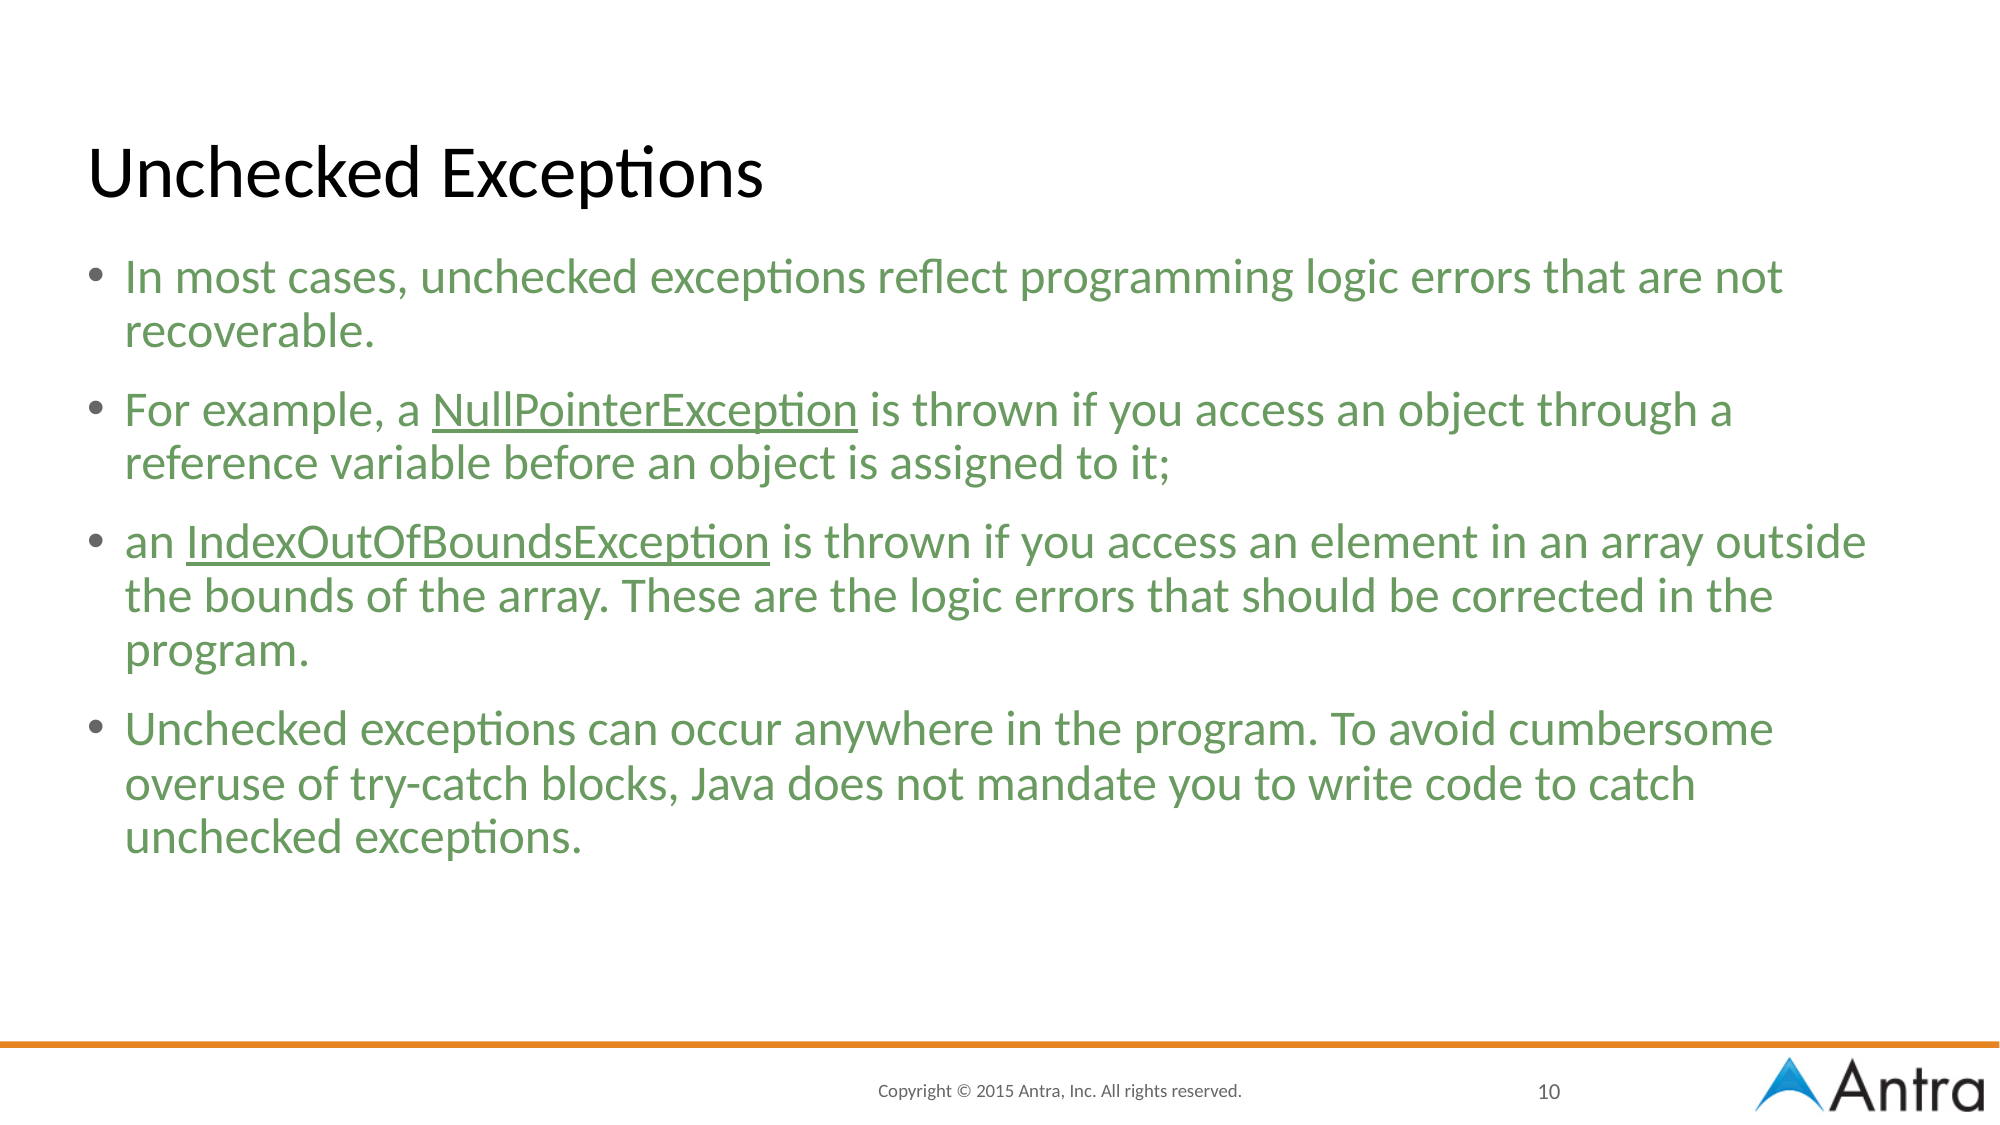

# Unchecked Exceptions
In most cases, unchecked exceptions reflect programming logic errors that are not recoverable.
For example, a NullPointerException is thrown if you access an object through a reference variable before an object is assigned to it;
an IndexOutOfBoundsException is thrown if you access an element in an array outside the bounds of the array. These are the logic errors that should be corrected in the program.
Unchecked exceptions can occur anywhere in the program. To avoid cumbersome overuse of try-catch blocks, Java does not mandate you to write code to catch unchecked exceptions.

10